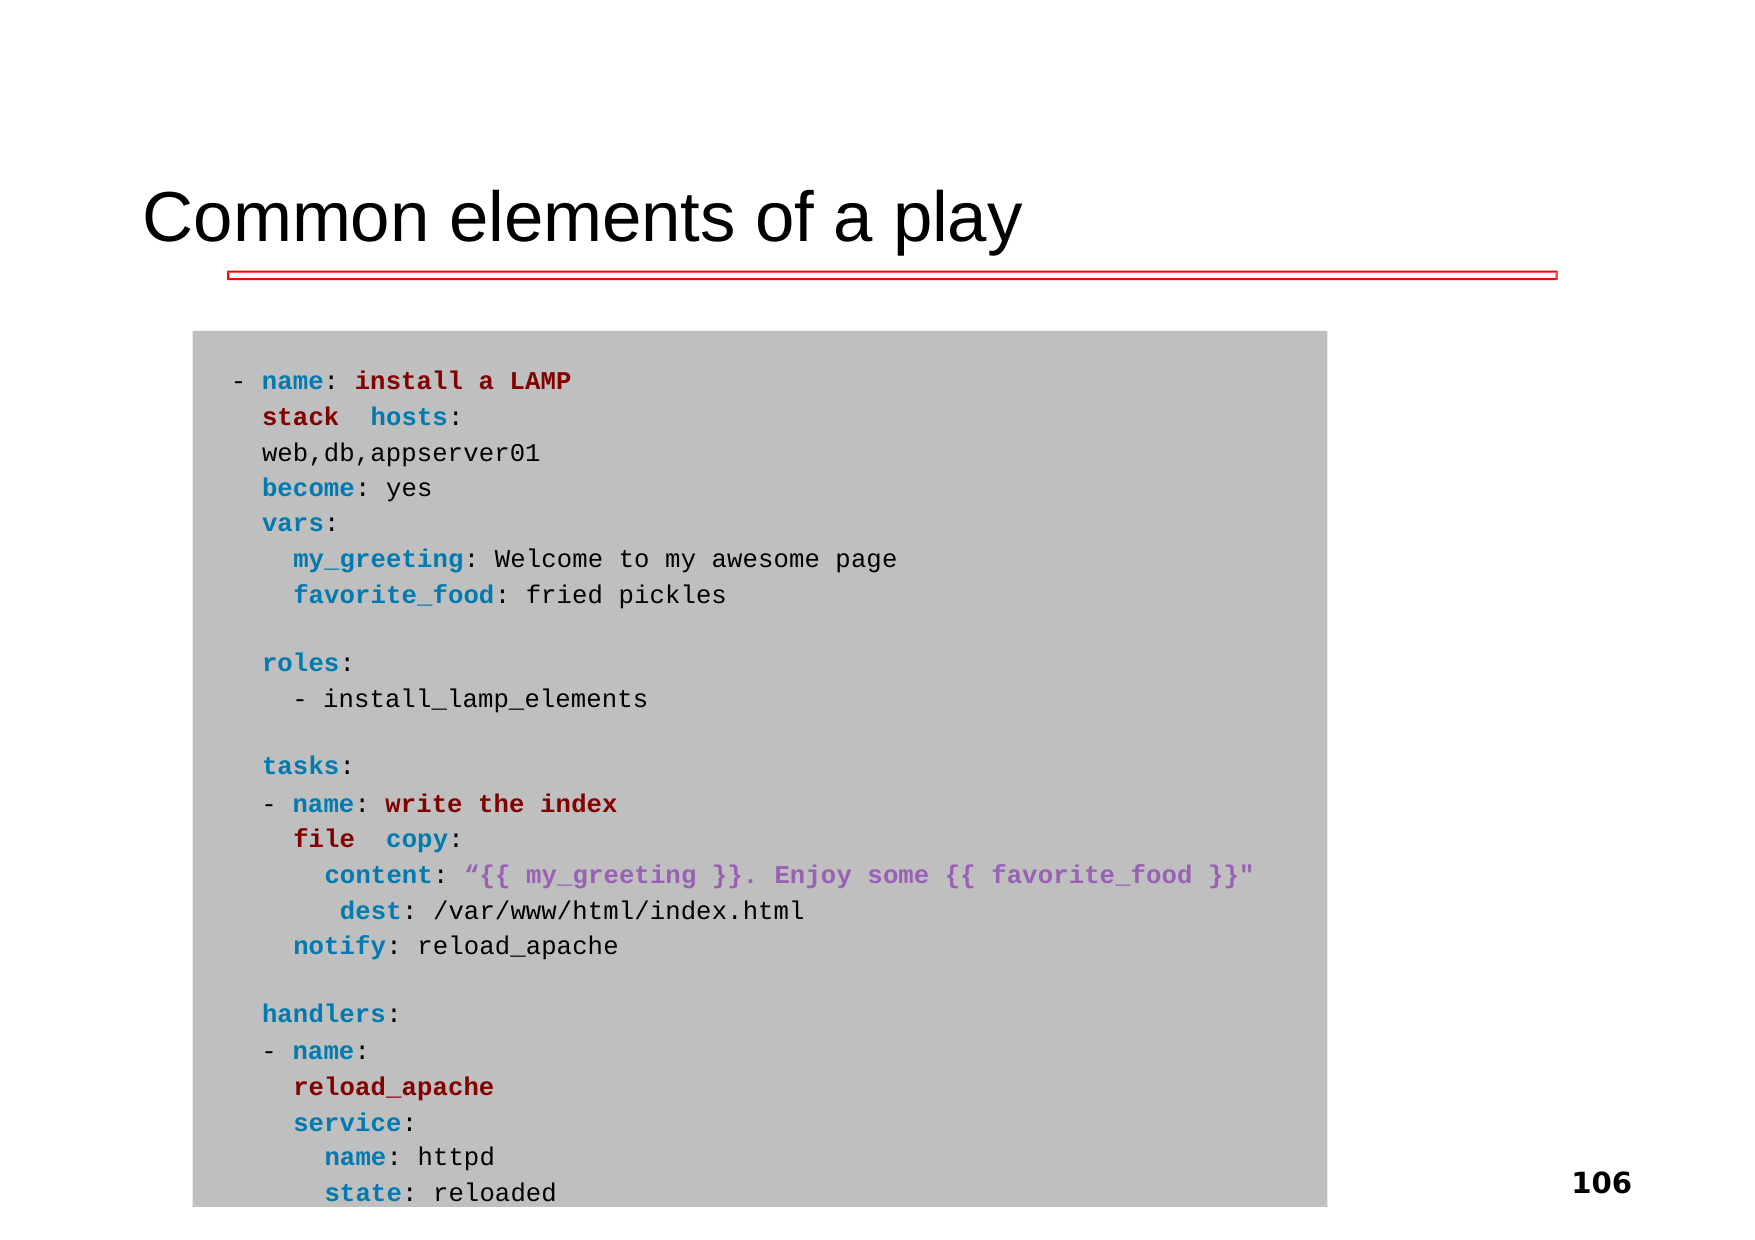

# Common elements of a play

- name: install a LAMP stack  hosts: web,db,appserver01  become: yes
vars:
my_greeting: Welcome to my awesome page
favorite_food: fried pickles

roles:
- install_lamp_elements

tasks:
- name: write the index file  copy:
content: “{{ my_greeting }}.	Enjoy some {{ favorite_food }}"  dest: /var/www/html/index.html
notify: reload_apache

handlers:
- name: reload_apache  service:
name: httpd
state: reloaded
106